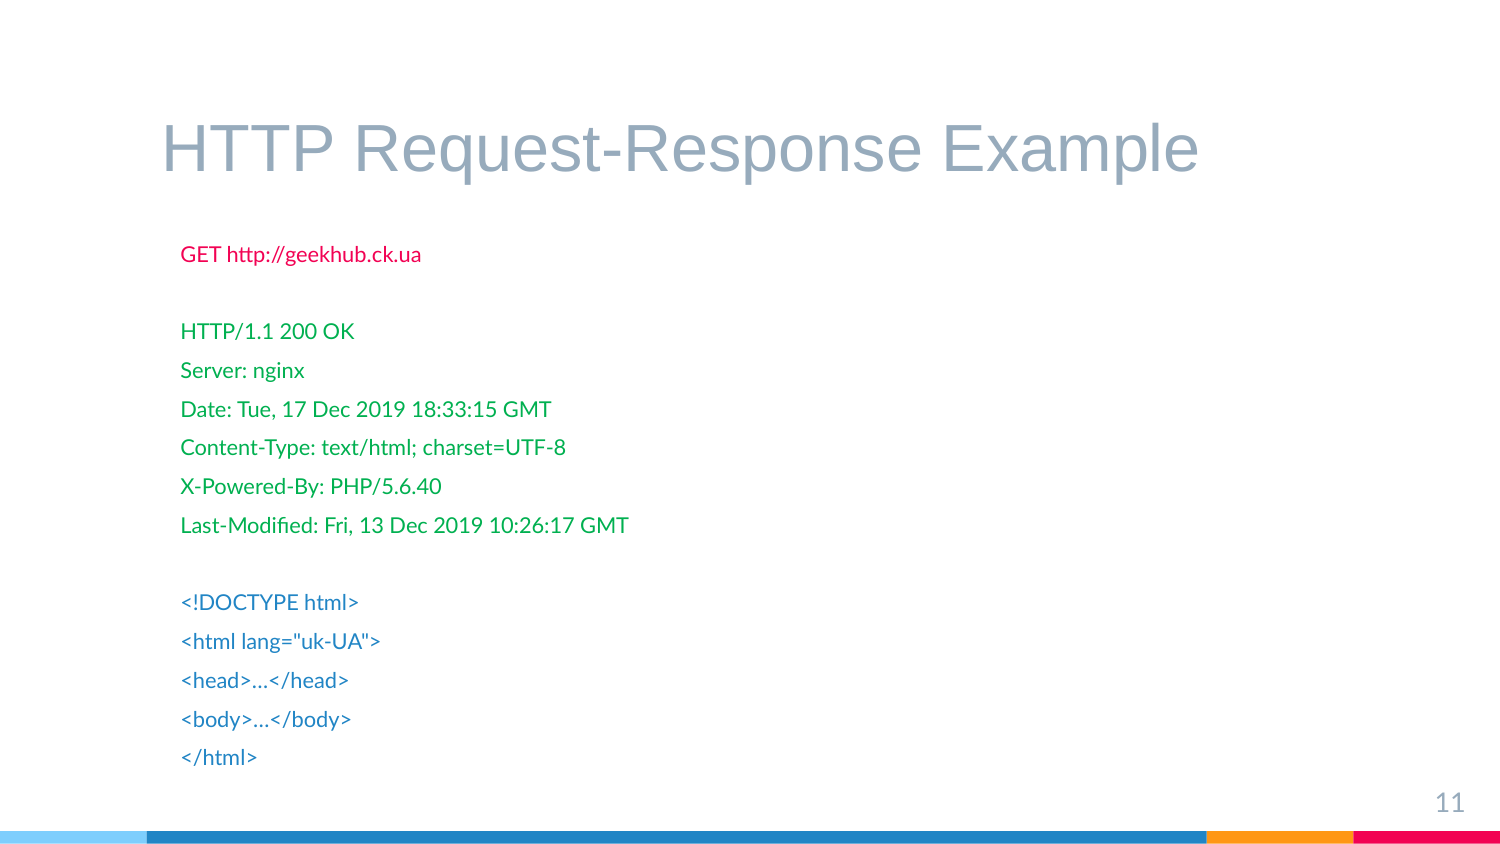

# HTTP Request-Response Example
GET http://geekhub.ck.ua

HTTP/1.1 200 OK
Server: nginx
Date: Tue, 17 Dec 2019 18:33:15 GMT
Content-Type: text/html; charset=UTF-8
X-Powered-By: PHP/5.6.40
Last-Modified: Fri, 13 Dec 2019 10:26:17 GMT

<!DOCTYPE html>
<html lang="uk-UA">
<head>…</head>
<body>…</body>
</html>
11